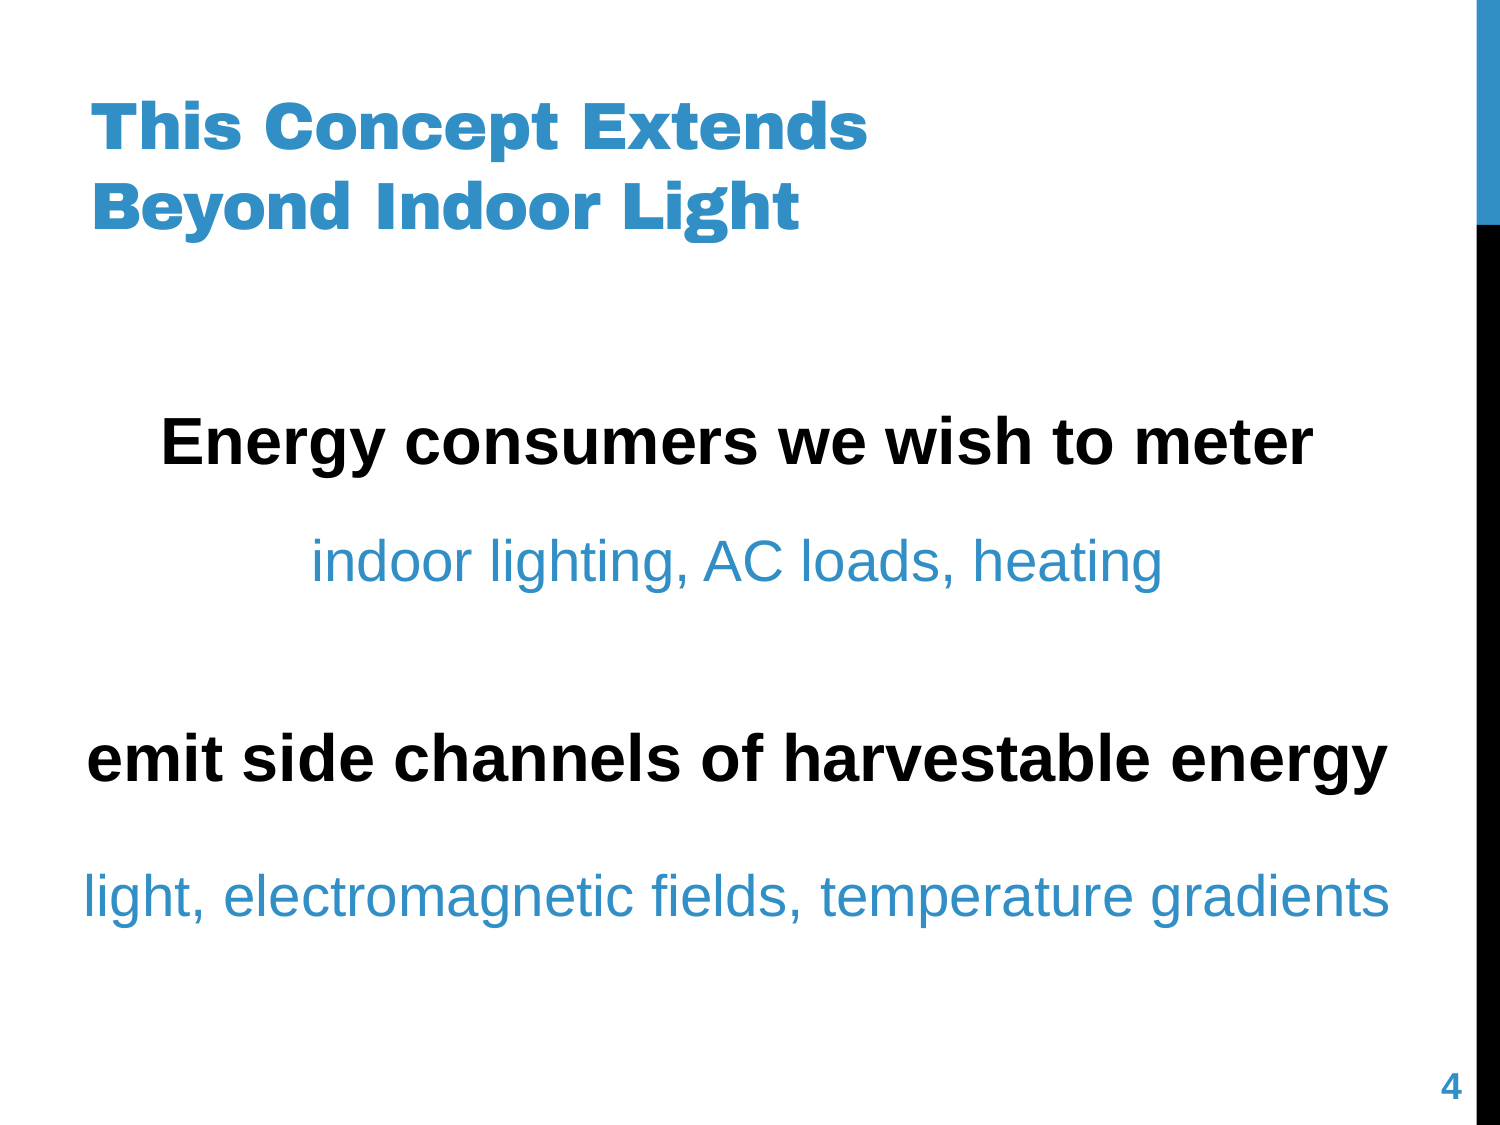

# This Concept Extends Beyond Indoor Light
Energy consumers we wish to meter

emit side channels of harvestable energy
indoor lighting, AC loads, heating
light, electromagnetic fields, temperature gradients
4